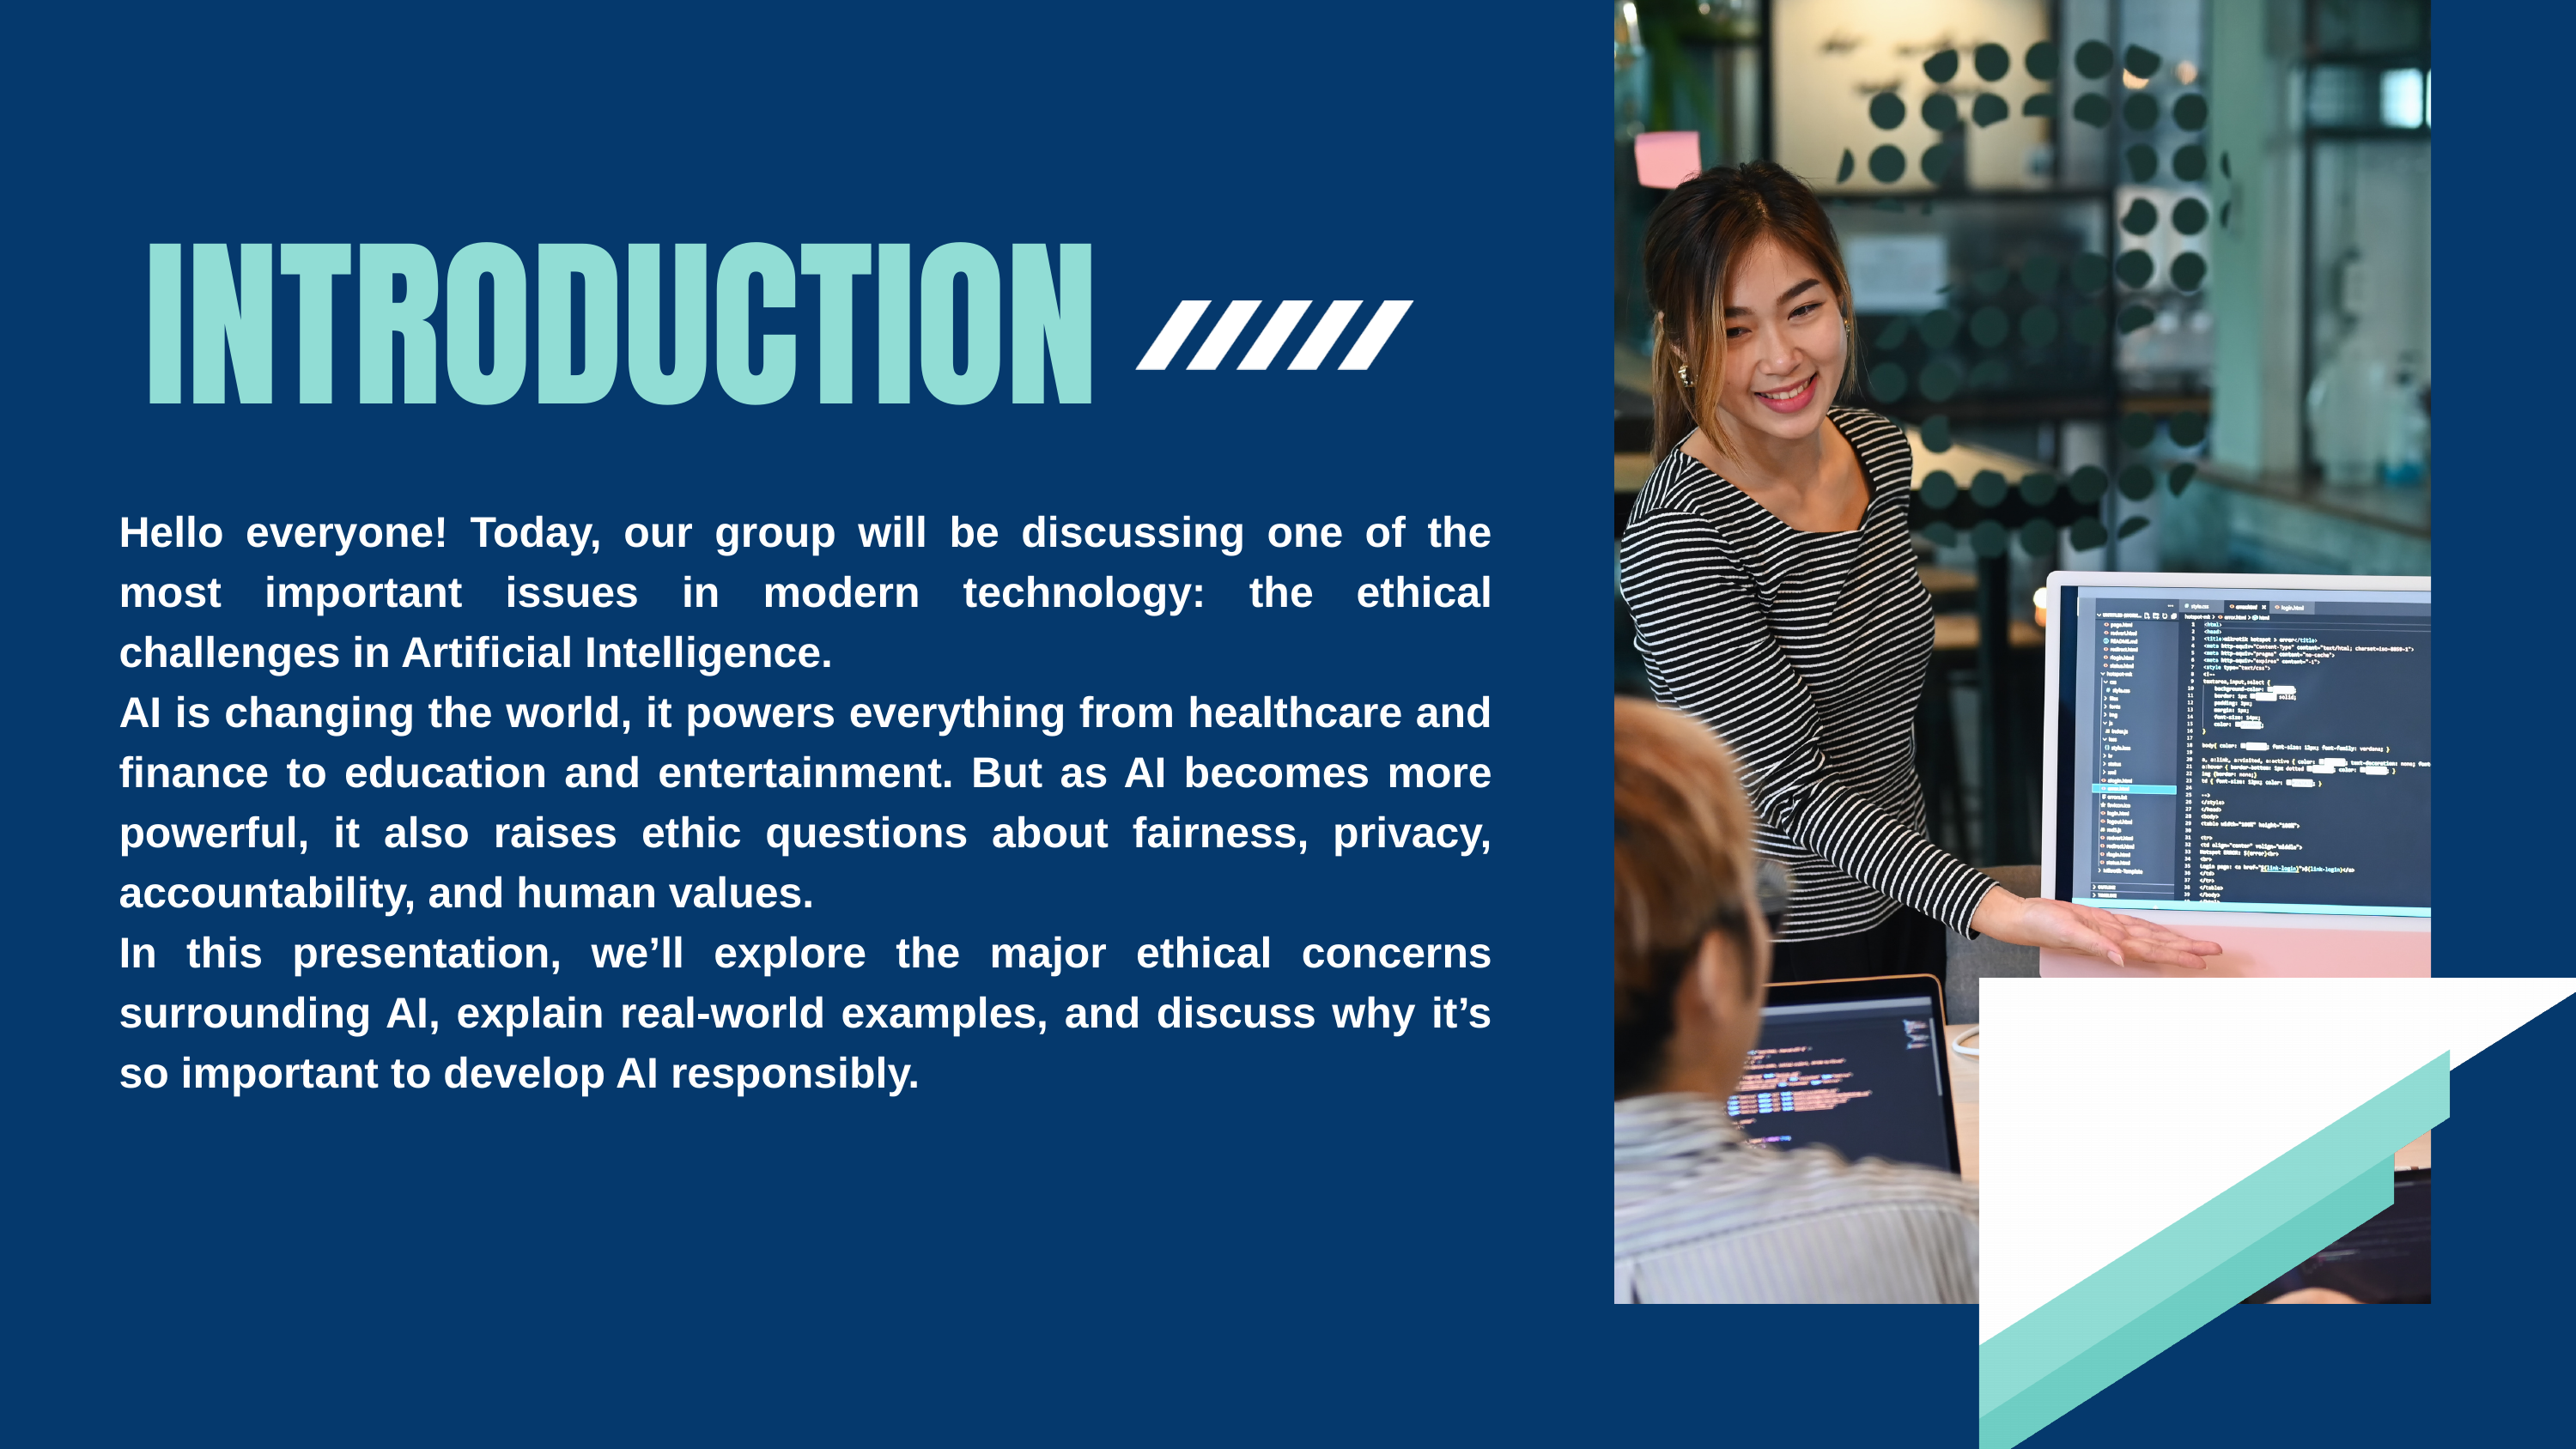

INTRODUCTION

Hello everyone! Today, our group will be discussing one of the most important issues in modern technology: the ethical challenges in Artificial Intelligence.
AI is changing the world, it powers everything from healthcare and finance to education and entertainment. But as AI becomes more powerful, it also raises ethic questions about fairness, privacy, accountability, and human values.
In this presentation, we’ll explore the major ethical concerns surrounding AI, explain real-world examples, and discuss why it’s so important to develop AI responsibly.